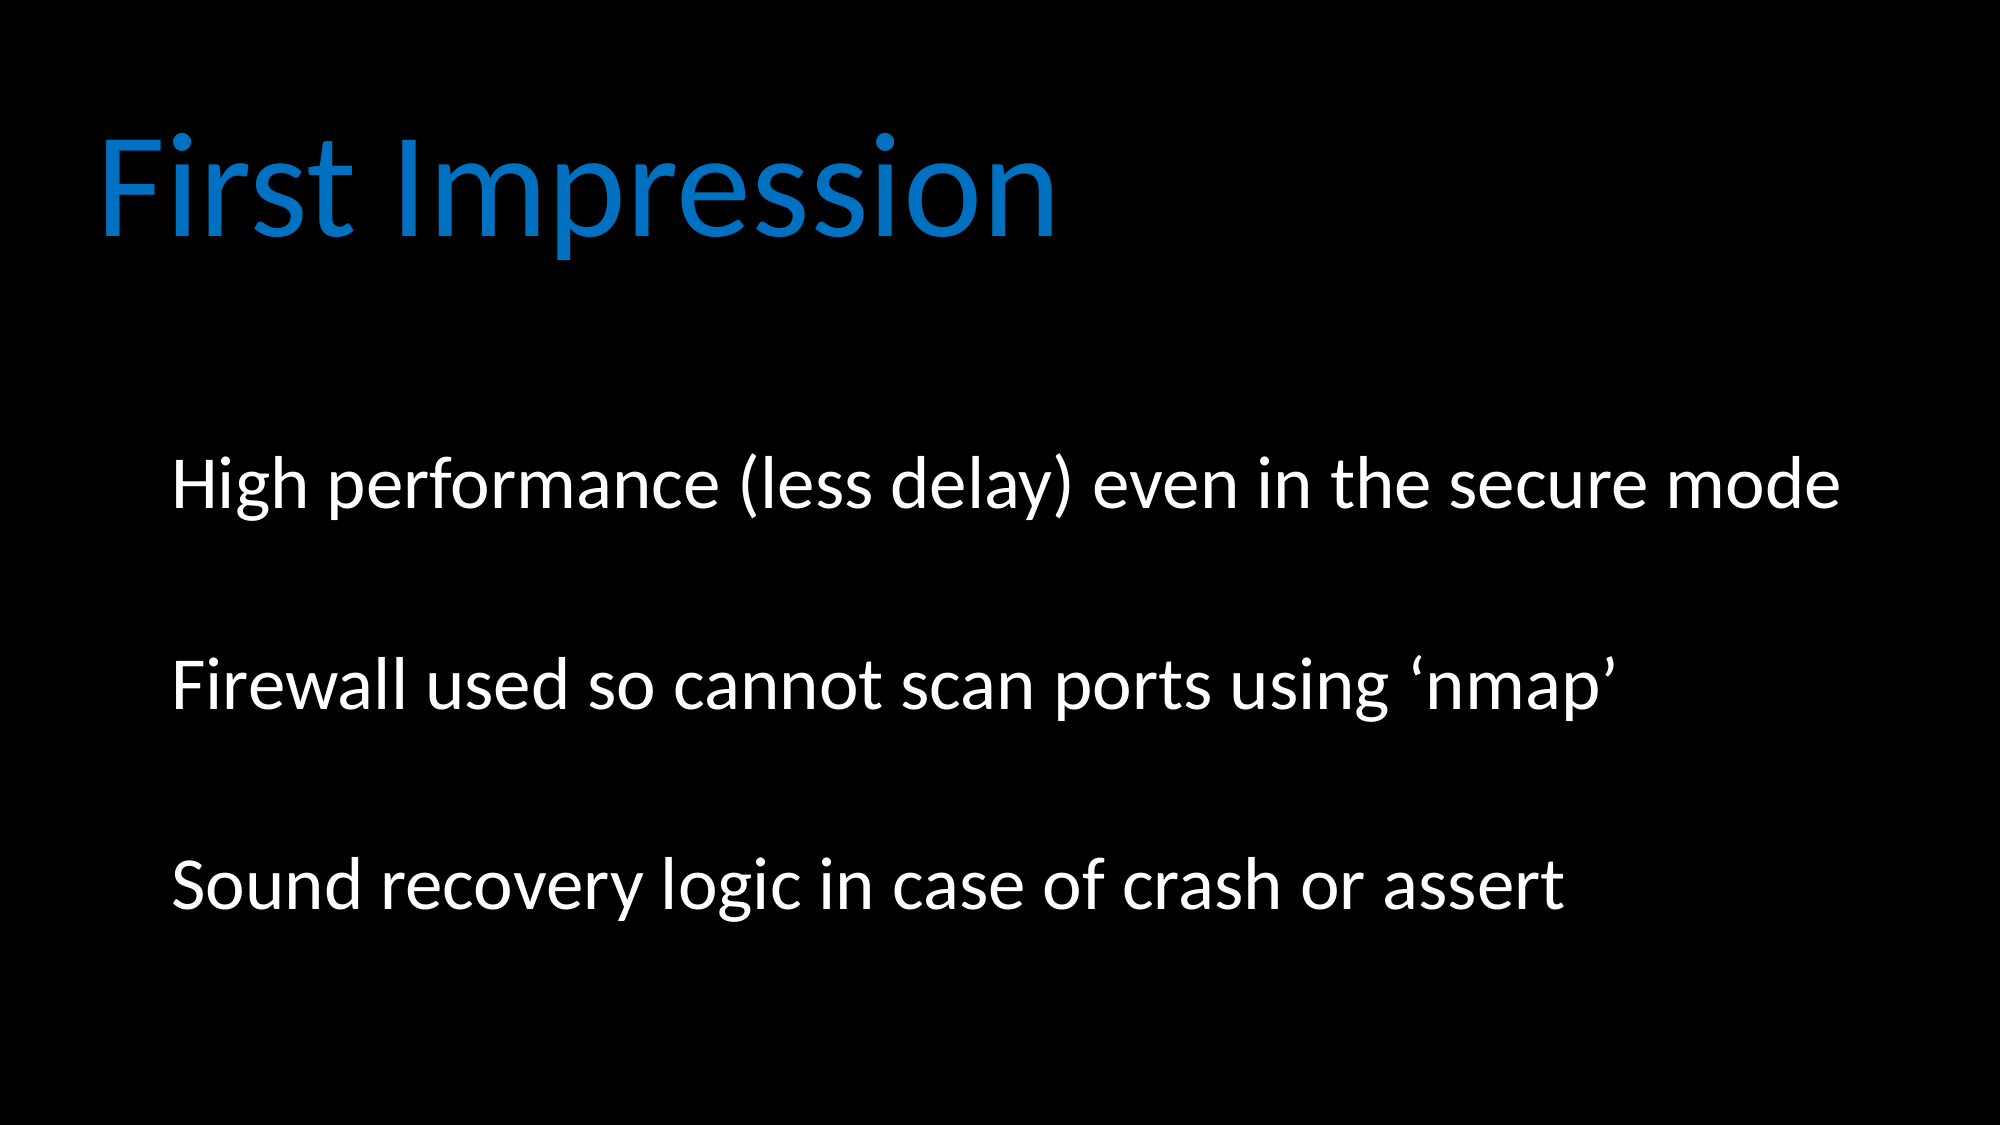

First Impression
High performance (less delay) even in the secure mode

Firewall used so cannot scan ports using ‘nmap’

Sound recovery logic in case of crash or assert